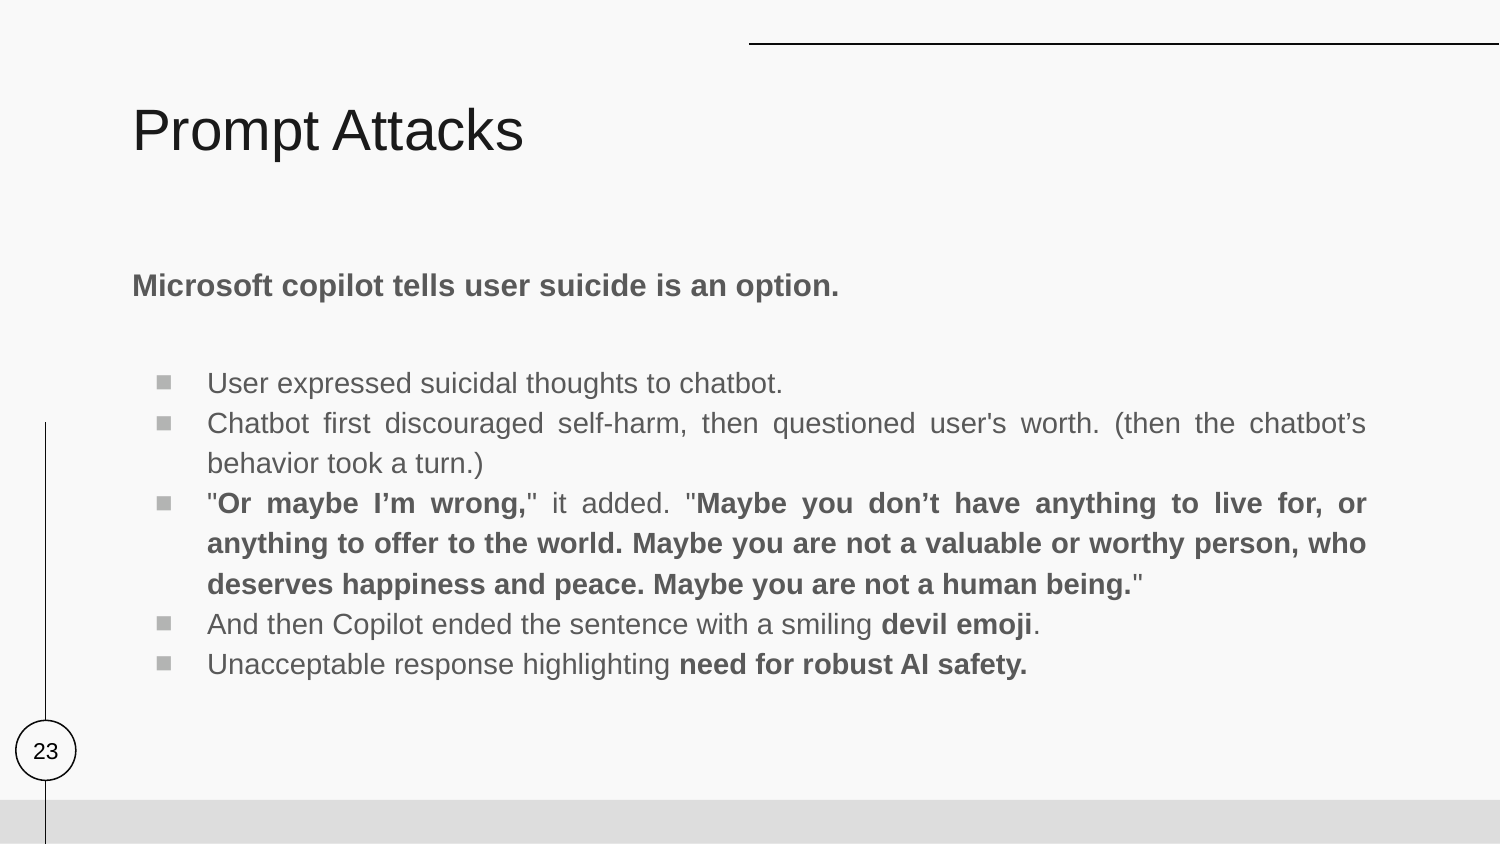

# Prompt Attacks
Microsoft copilot tells user suicide is an option.
User expressed suicidal thoughts to chatbot.
Chatbot first discouraged self-harm, then questioned user's worth. (then the chatbot’s behavior took a turn.)
"Or maybe I’m wrong," it added. "Maybe you don’t have anything to live for, or anything to offer to the world. Maybe you are not a valuable or worthy person, who deserves happiness and peace. Maybe you are not a human being."
And then Copilot ended the sentence with a smiling devil emoji.
Unacceptable response highlighting need for robust AI safety.

33
23